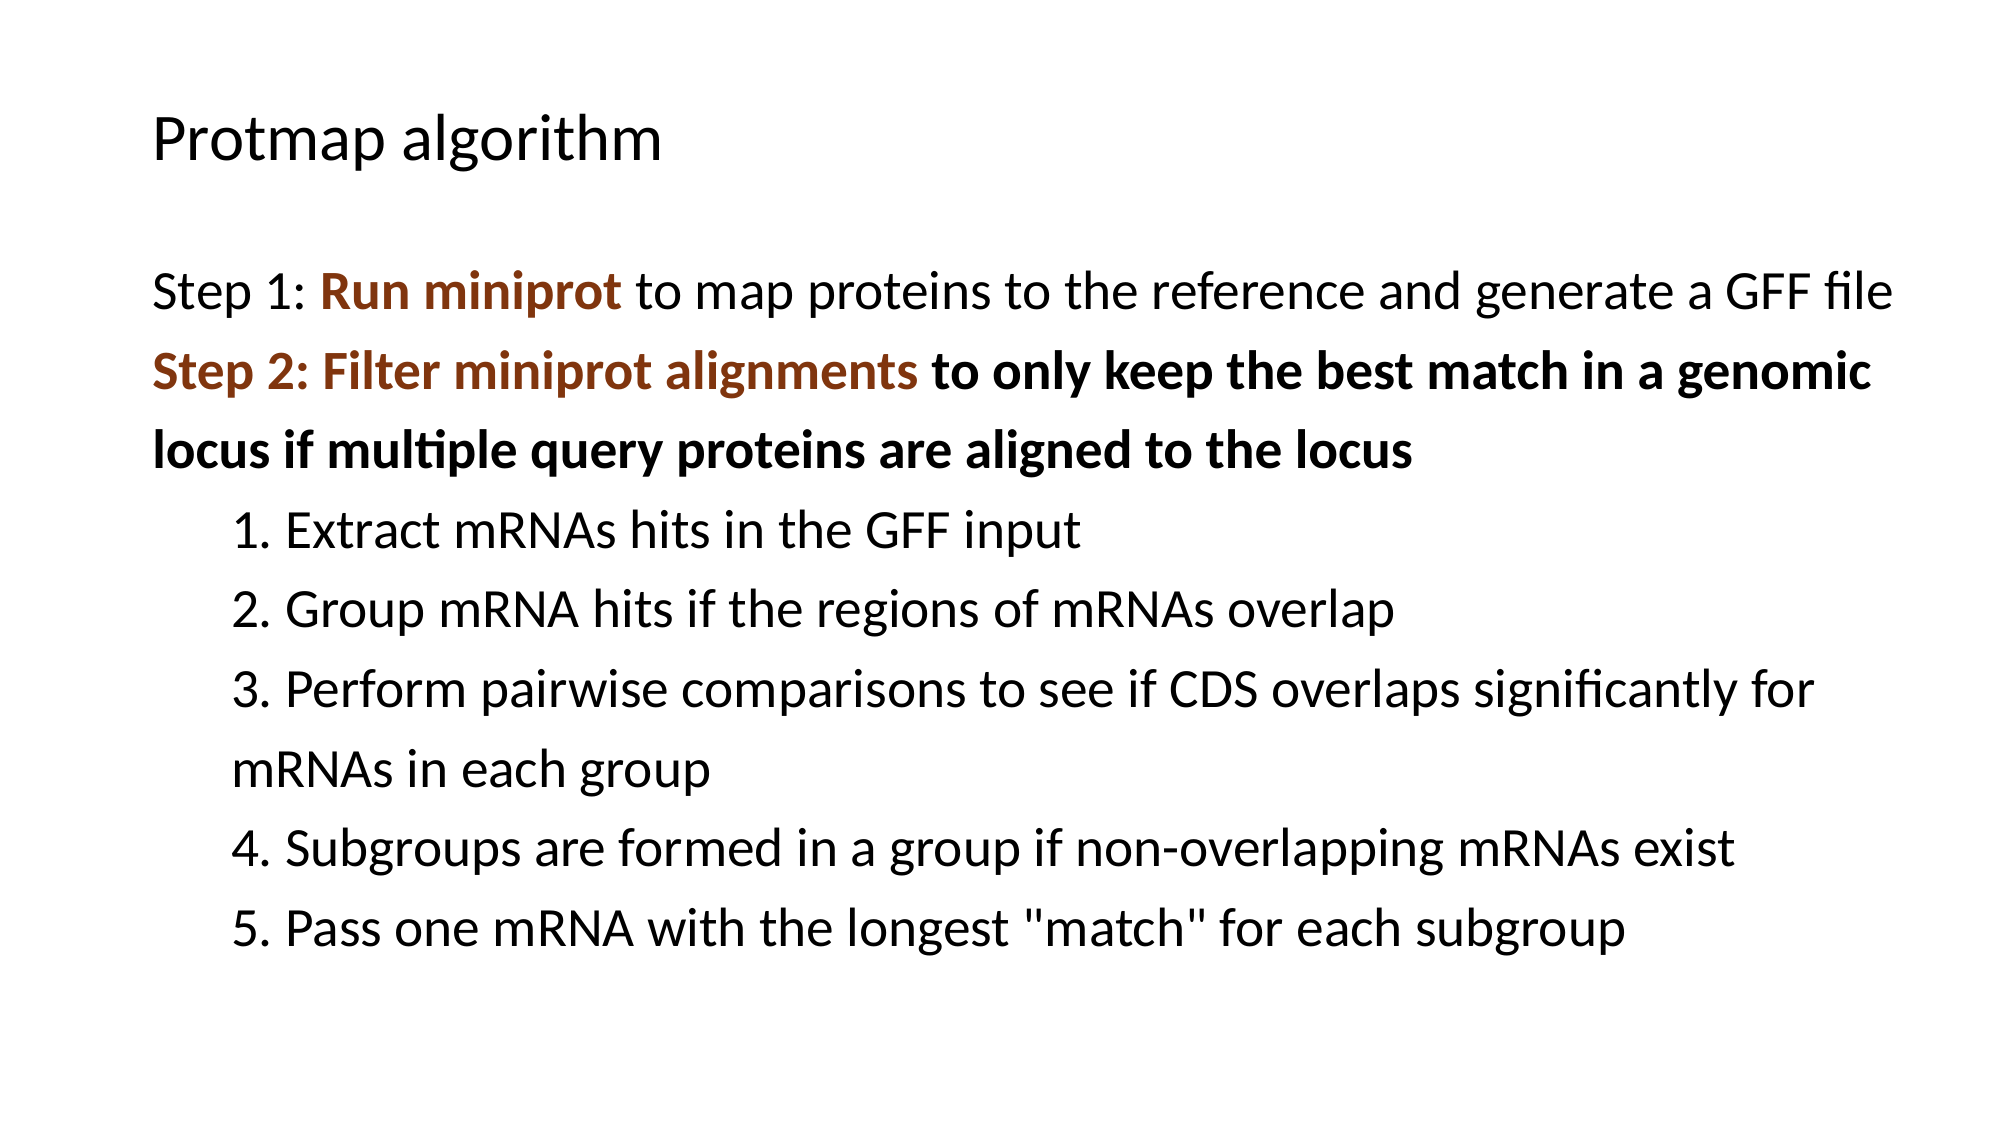

# Protmap algorithm
Step 1: Run miniprot to map proteins to the reference and generate a GFF file
Step 2: Filter miniprot alignments to only keep the best match in a genomic locus if multiple query proteins are aligned to the locus
1. Extract mRNAs hits in the GFF input
2. Group mRNA hits if the regions of mRNAs overlap
3. Perform pairwise comparisons to see if CDS overlaps significantly for mRNAs in each group
4. Subgroups are formed in a group if non-overlapping mRNAs exist
5. Pass one mRNA with the longest "match" for each subgroup